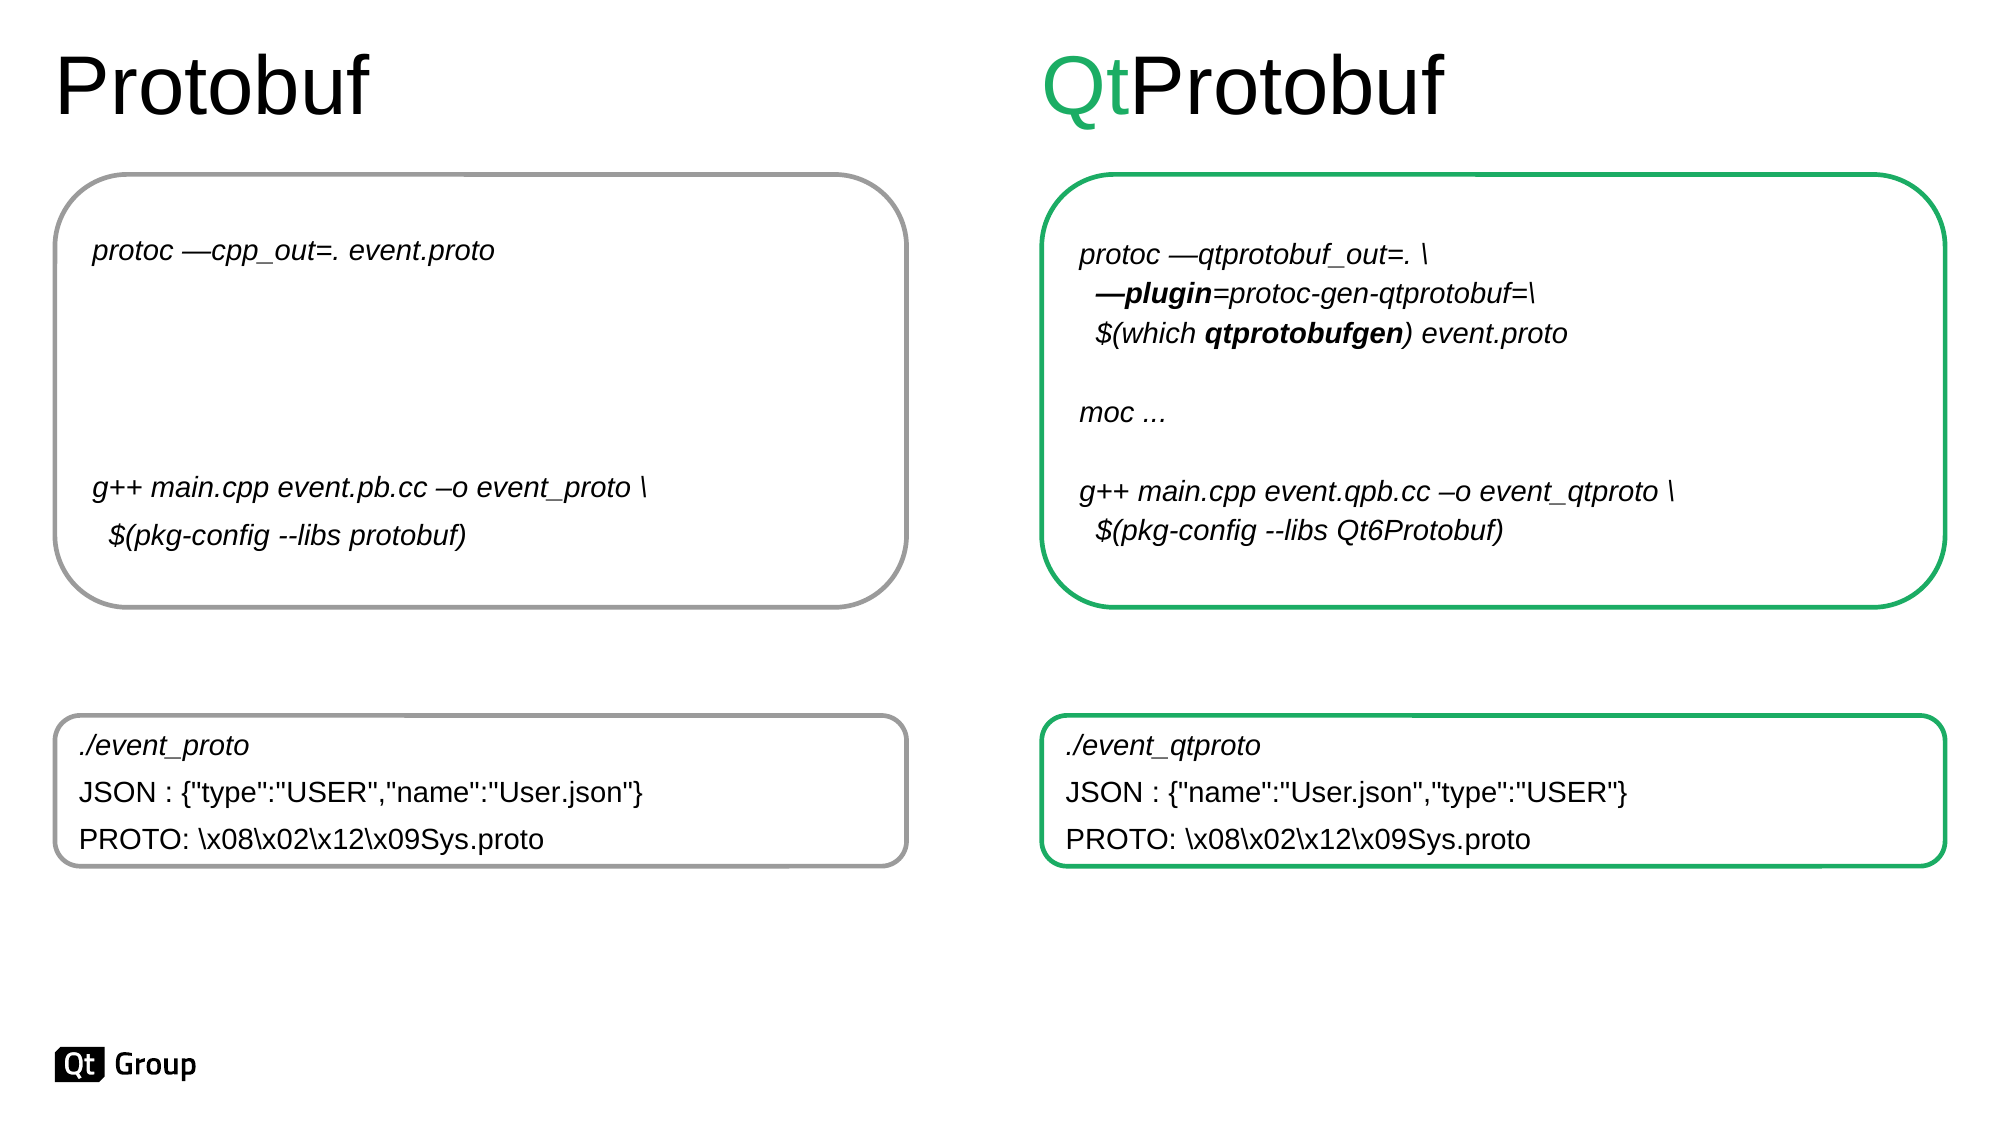

QtProtobuf
# Protobuf

  protoc —cpp_out=. event.proto

  g++ main.cpp event.pb.cc –o event_proto \
    $(pkg-config --libs protobuf)
  protoc —qtprotobuf_out=. \
    —plugin=protoc-gen-qtprotobuf=\
    $(which qtprotobufgen) event.proto

  moc ...

  g++ main.cpp event.qpb.cc –o event_qtproto \
    $(pkg-config --libs Qt6Protobuf)
  ./event_proto
  JSON : {"type":"USER","name":"User.json"}
  PROTO: \x08\x02\x12\x09Sys.proto
  ./event_qtproto
  JSON : {"name":"User.json","type":"USER"}
  PROTO: \x08\x02\x12\x09Sys.proto

10